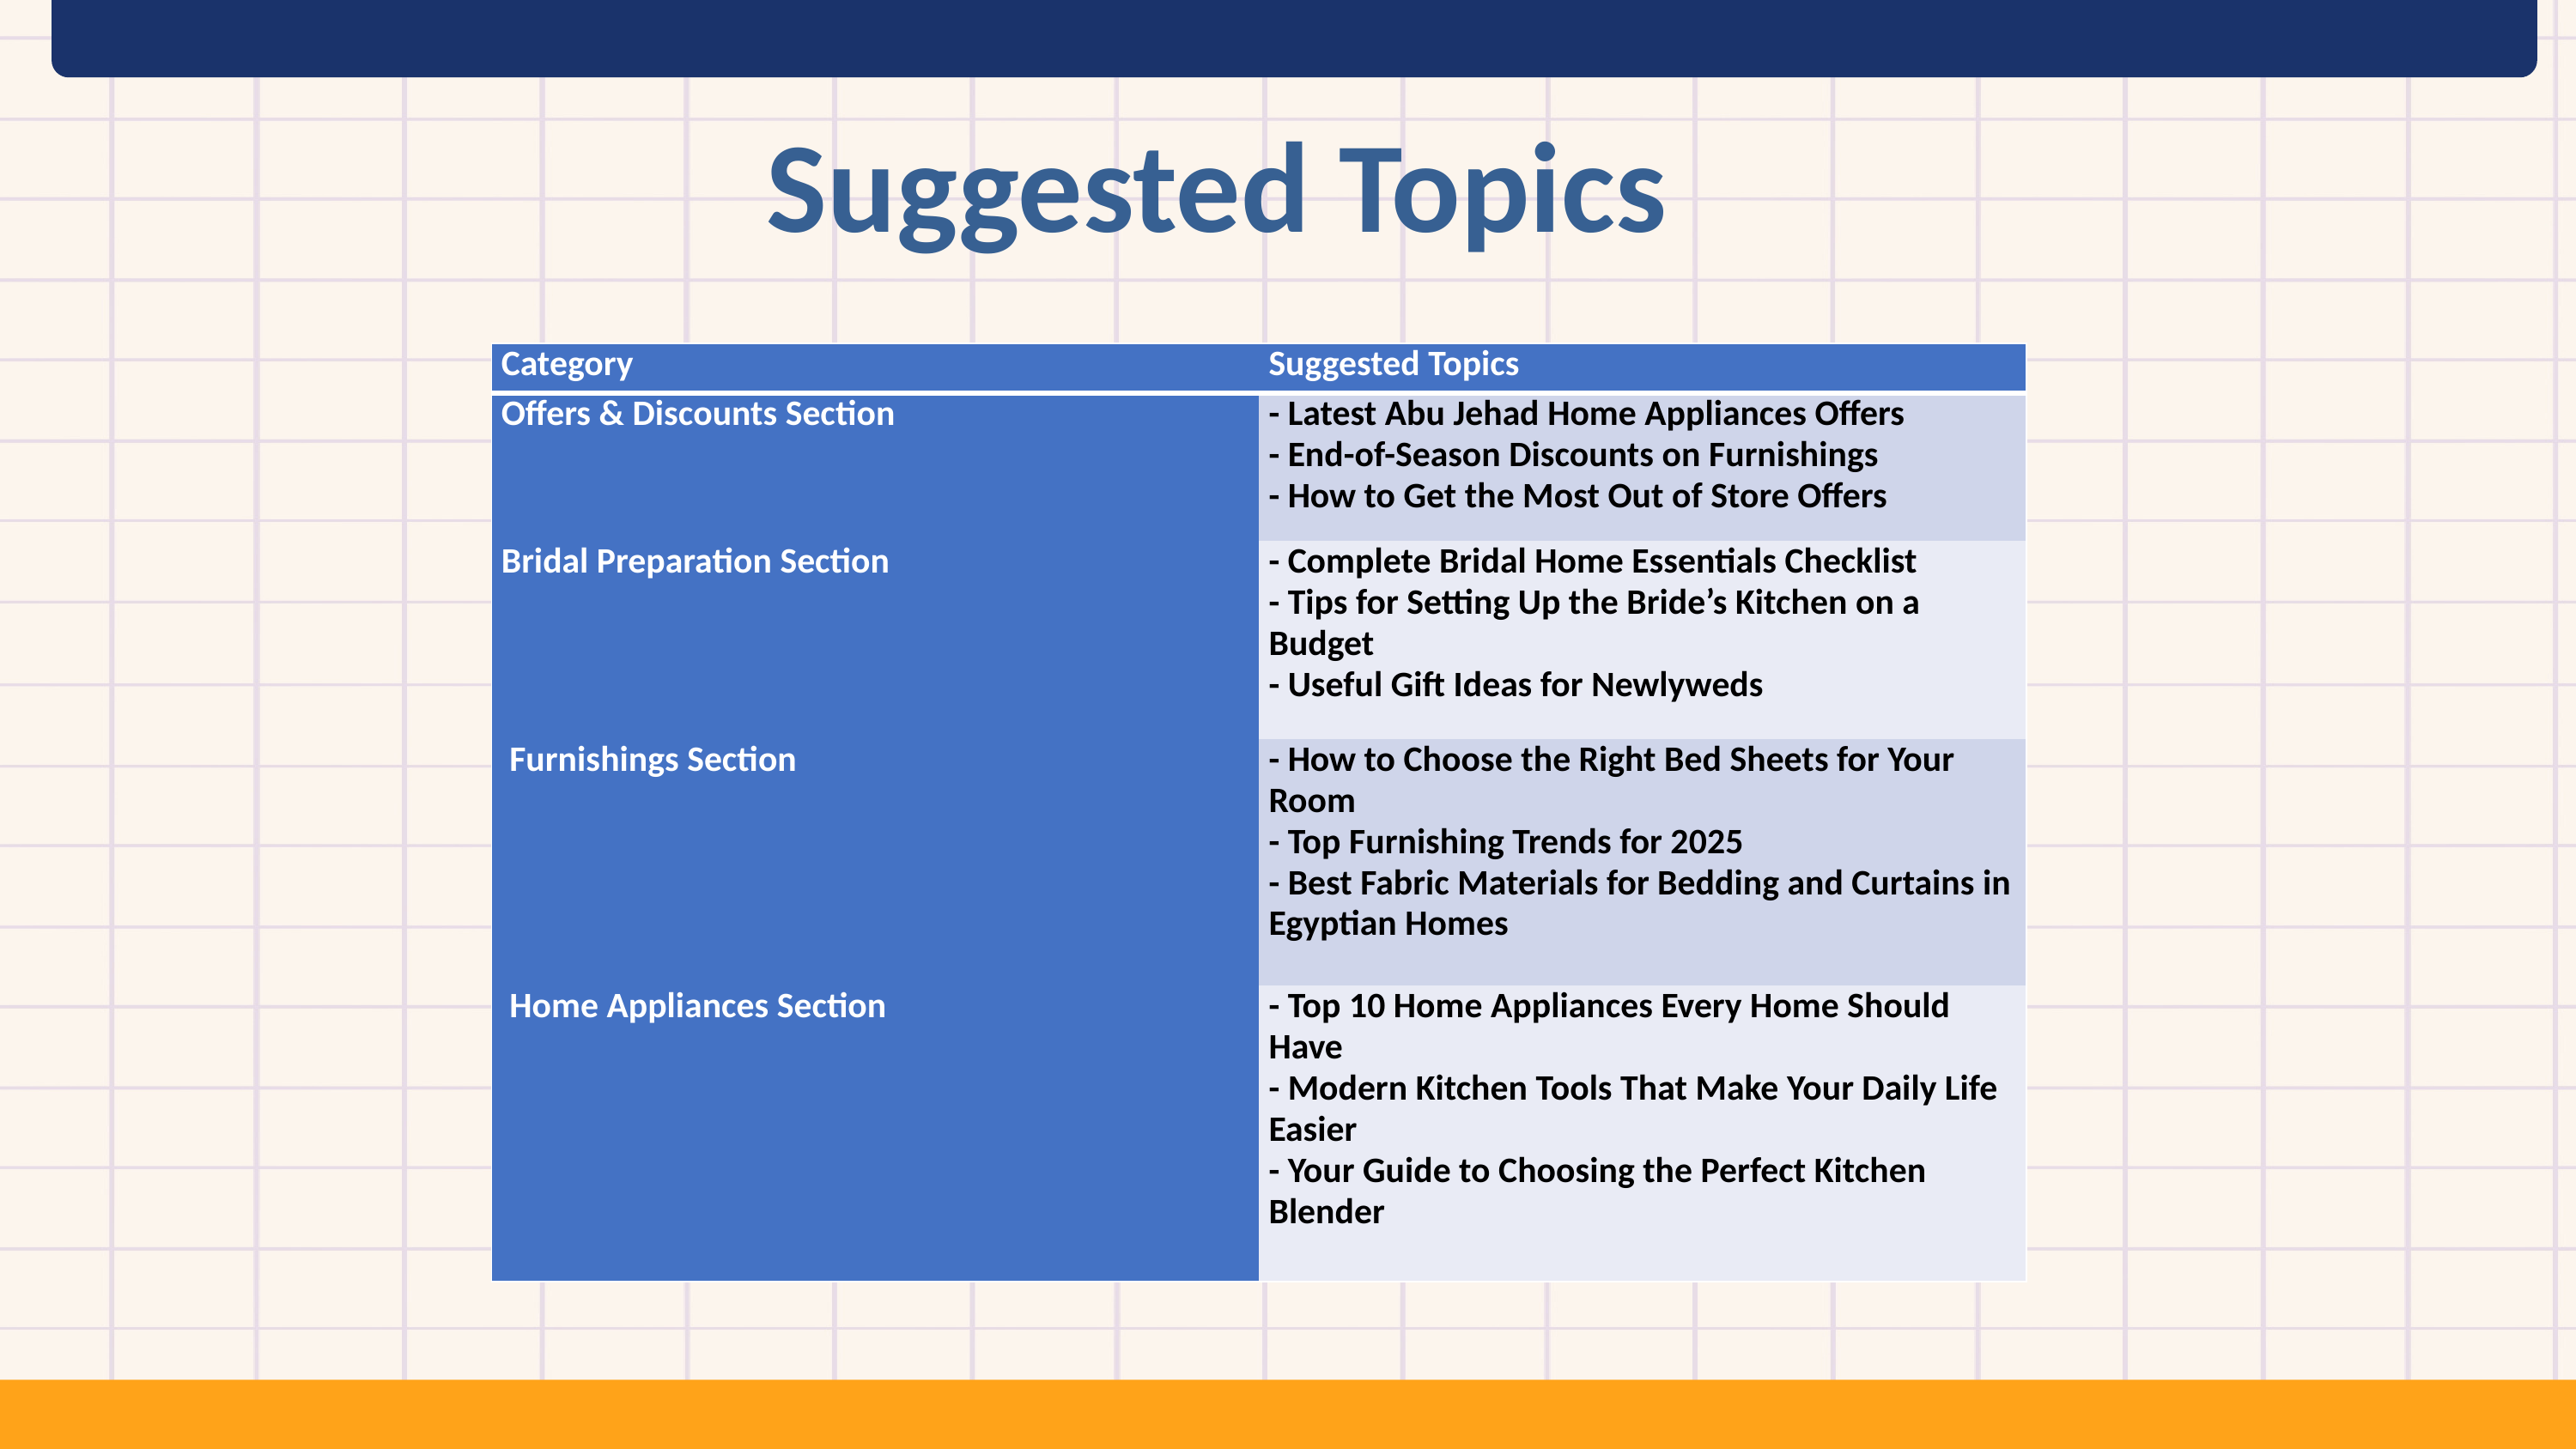

Suggested Topics
| Category | Suggested Topics |
| --- | --- |
| Offers & Discounts Section | - Latest Abu Jehad Home Appliances Offers - End-of-Season Discounts on Furnishings - How to Get the Most Out of Store Offers |
| Bridal Preparation Section | - Complete Bridal Home Essentials Checklist - Tips for Setting Up the Bride’s Kitchen on a Budget - Useful Gift Ideas for Newlyweds |
| Furnishings Section | - How to Choose the Right Bed Sheets for Your Room - Top Furnishing Trends for 2025 - Best Fabric Materials for Bedding and Curtains in Egyptian Homes |
| Home Appliances Section | - Top 10 Home Appliances Every Home Should Have - Modern Kitchen Tools That Make Your Daily Life Easier - Your Guide to Choosing the Perfect Kitchen Blender |